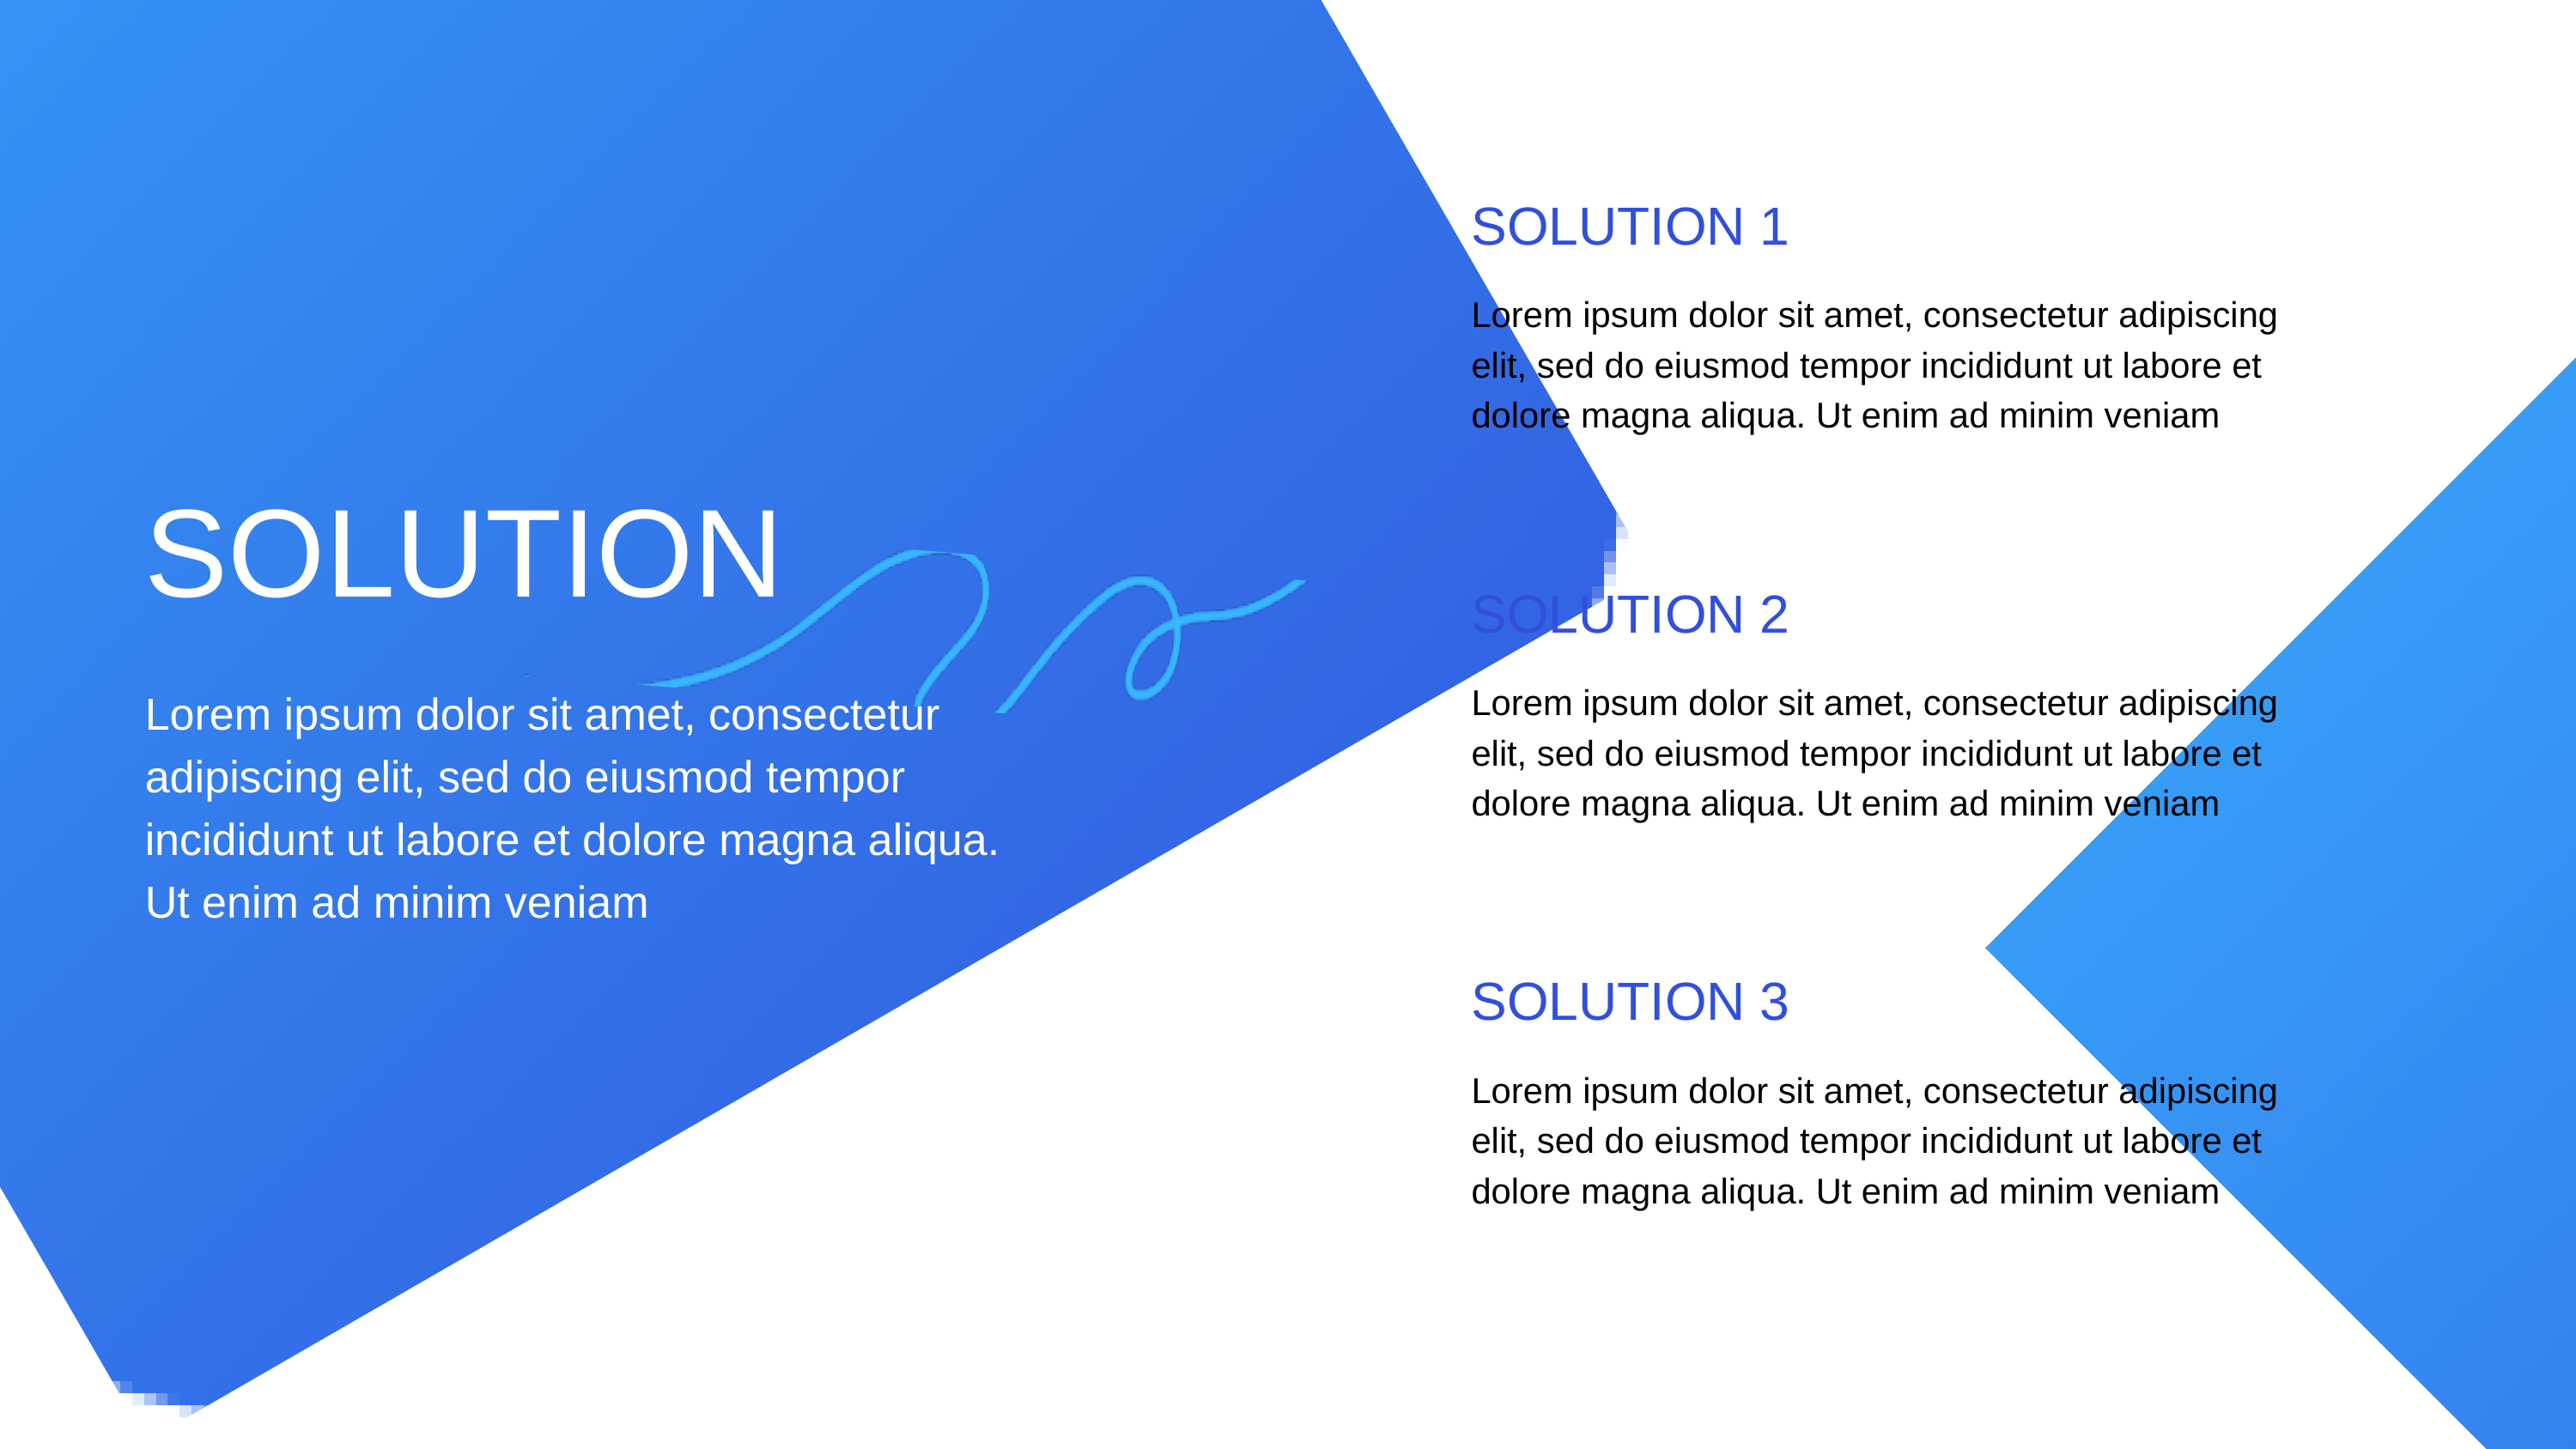

SOLUTION 1

Lorem ipsum dolor sit amet, consectetur adipiscing elit, sed do eiusmod tempor incididunt ut labore et dolore magna aliqua. Ut enim ad minim veniam
SOLUTION

SOLUTION 2
Lorem ipsum dolor sit amet, consectetur adipiscing elit, sed do eiusmod tempor incididunt ut labore et dolore magna aliqua. Ut enim ad minim veniam
Lorem ipsum dolor sit amet, consectetur adipiscing elit, sed do eiusmod tempor incididunt ut labore et dolore magna aliqua. Ut enim ad minim veniam
SOLUTION 3
Lorem ipsum dolor sit amet, consectetur adipiscing elit, sed do eiusmod tempor incididunt ut labore et dolore magna aliqua. Ut enim ad minim veniam